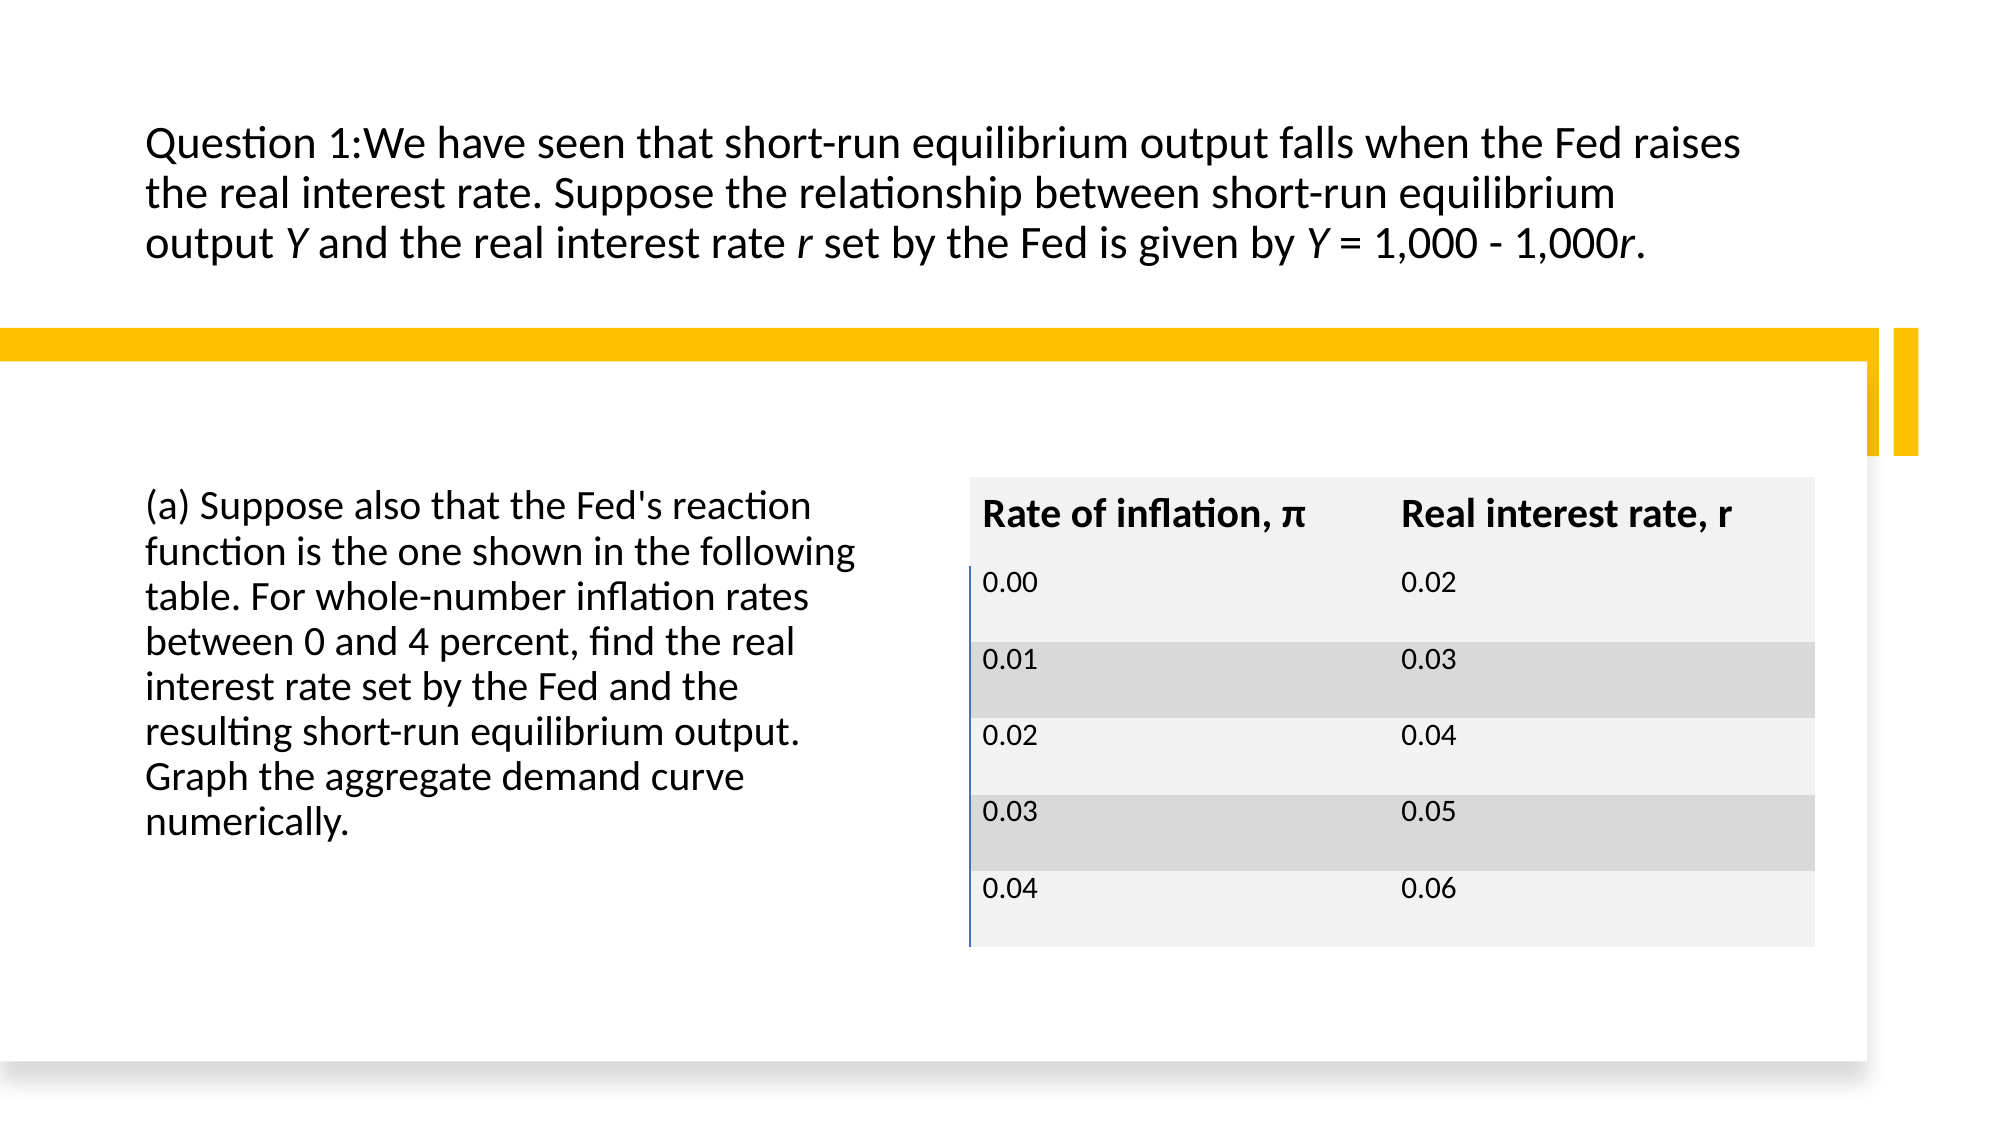

# Question 1:We have seen that short-run equilibrium output falls when the Fed raises the real interest rate. Suppose the relationship between short-run equilibrium output Y and the real interest rate r set by the Fed is given by Y = 1,000 - 1,000r.
(a) Suppose also that the Fed's reaction function is the one shown in the following table. For whole-number inflation rates between 0 and 4 percent, find the real interest rate set by the Fed and the resulting short-run equilibrium output. Graph the aggregate demand curve numerically.

| Rate of inflation, π | Real interest rate, r |
| --- | --- |
| 0.00 | 0.02 |
| 0.01 | 0.03 |
| 0.02 | 0.04 |
| 0.03 | 0.05 |
| 0.04 | 0.06 |